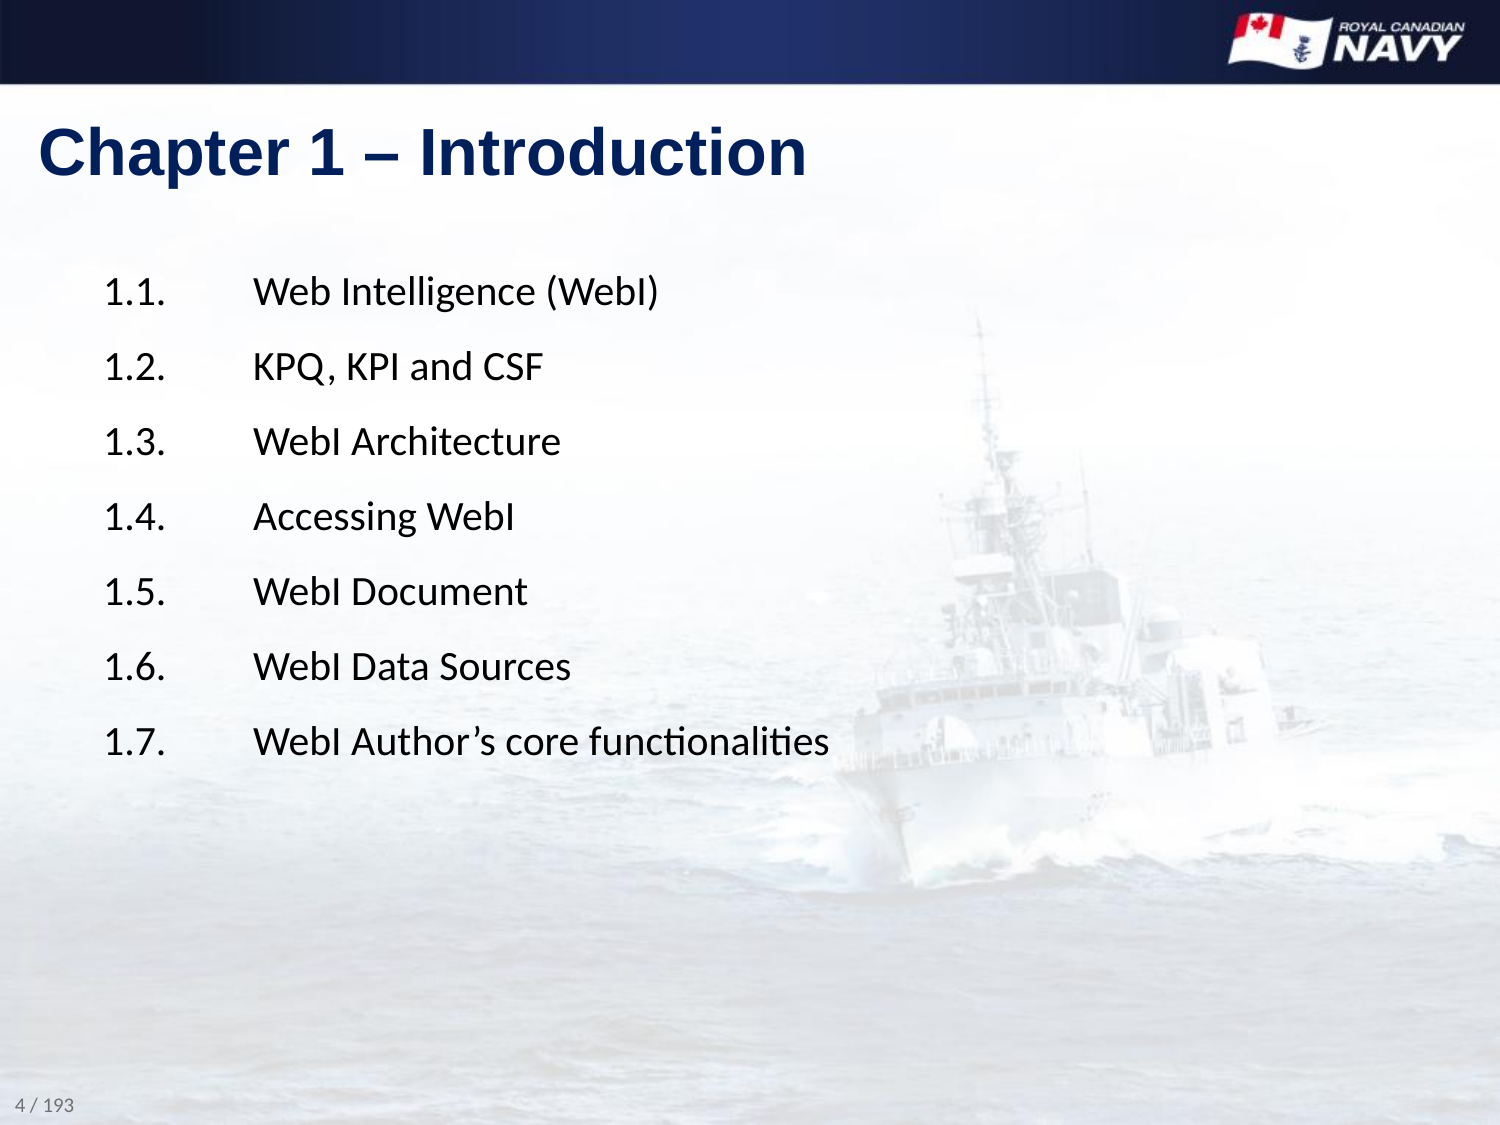

# Chapter 1 – Introduction
1.1.	Web Intelligence (WebI)
1.2.	KPQ, KPI and CSF
1.3.	WebI Architecture
1.4.	Accessing WebI
1.5.	WebI Document
1.6.	WebI Data Sources
1.7.	WebI Author’s core functionalities
4 / 193